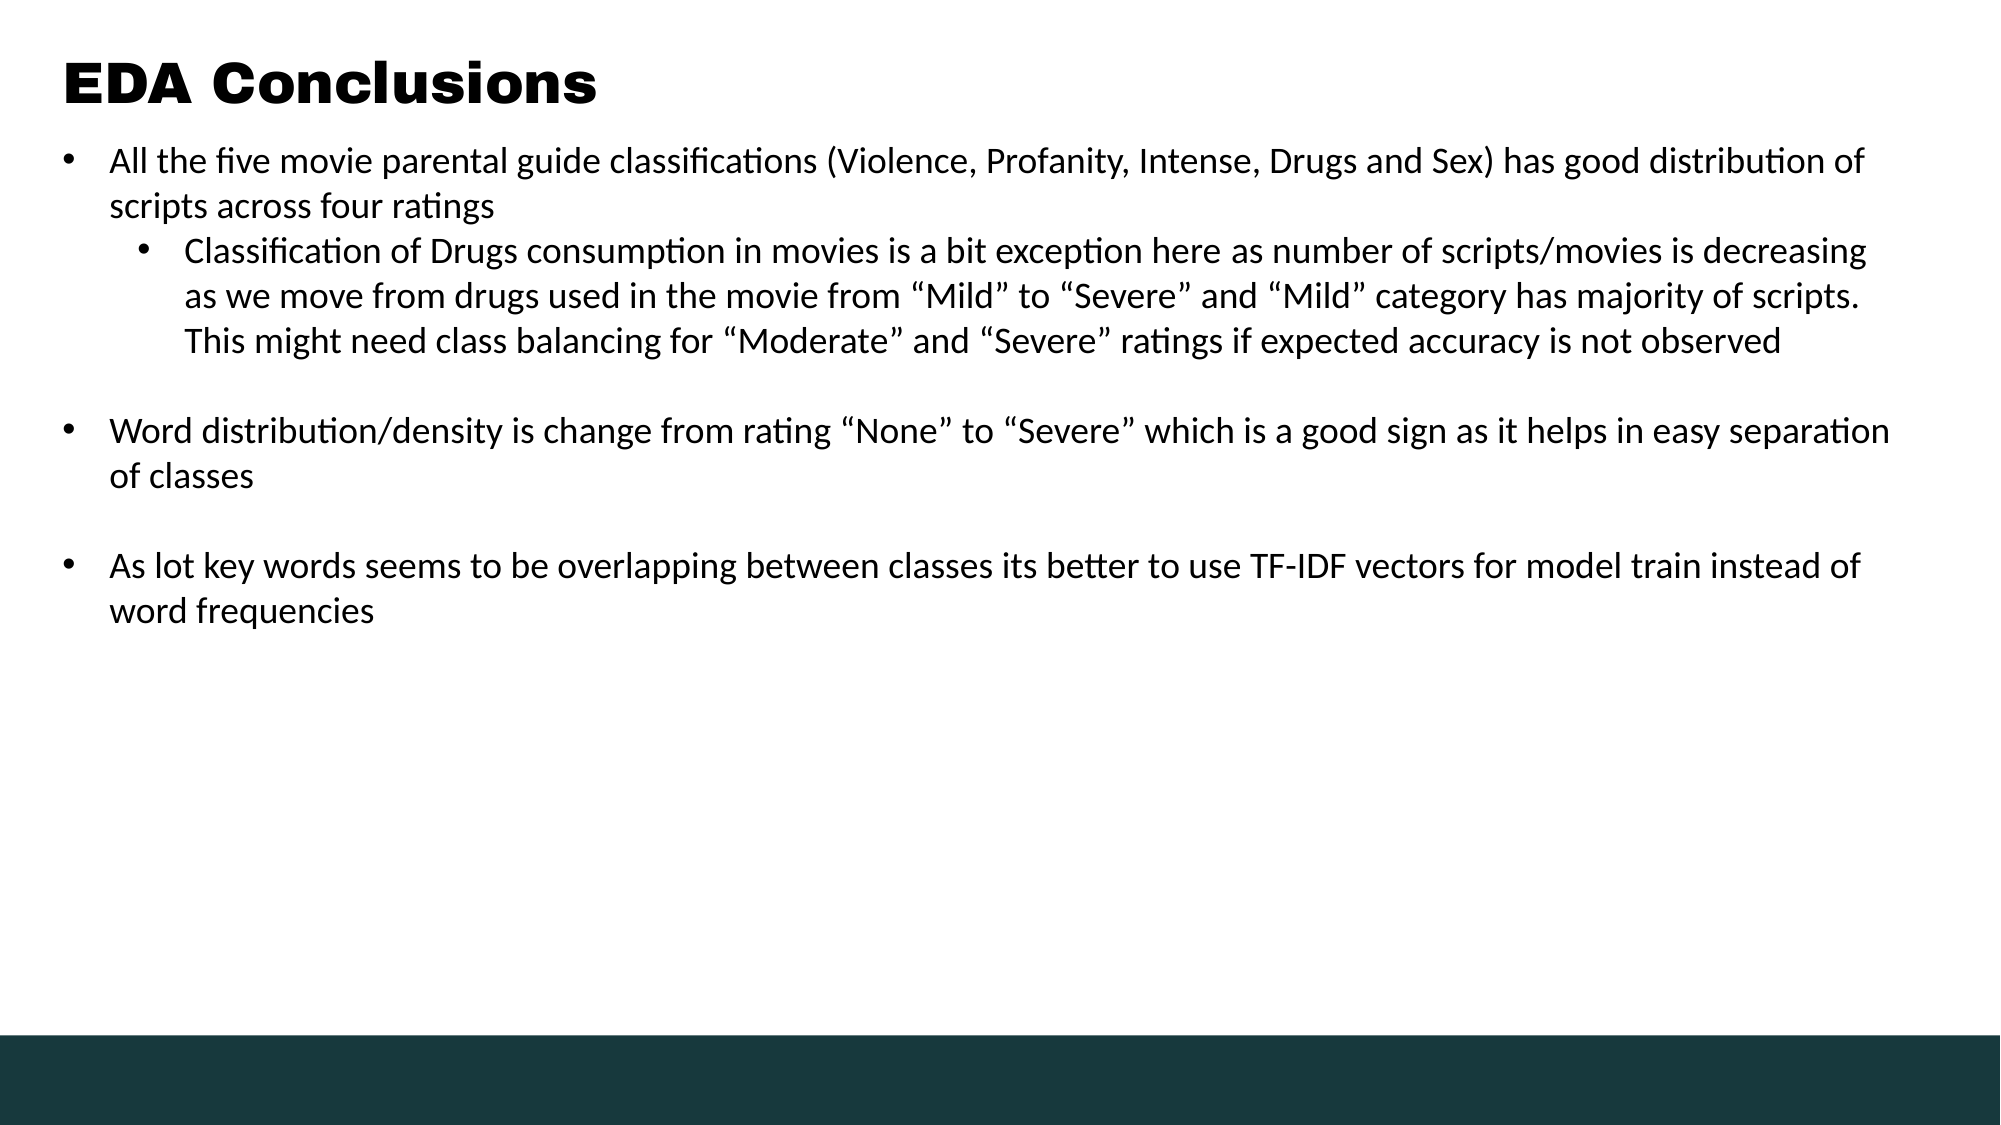

EDA Conclusions
Observations
All the five movie parental guide classifications (Violence, Profanity, Intense, Drugs and Sex) has good distribution of scripts across four ratings
Classification of Drugs consumption in movies is a bit exception here as number of scripts/movies is decreasing as we move from drugs used in the movie from “Mild” to “Severe” and “Mild” category has majority of scripts. This might need class balancing for “Moderate” and “Severe” ratings if expected accuracy is not observed

Word distribution/density is change from rating “None” to “Severe” which is a good sign as it helps in easy separation of classes

As lot key words seems to be overlapping between classes its better to use TF-IDF vectors for model train instead of word frequencies